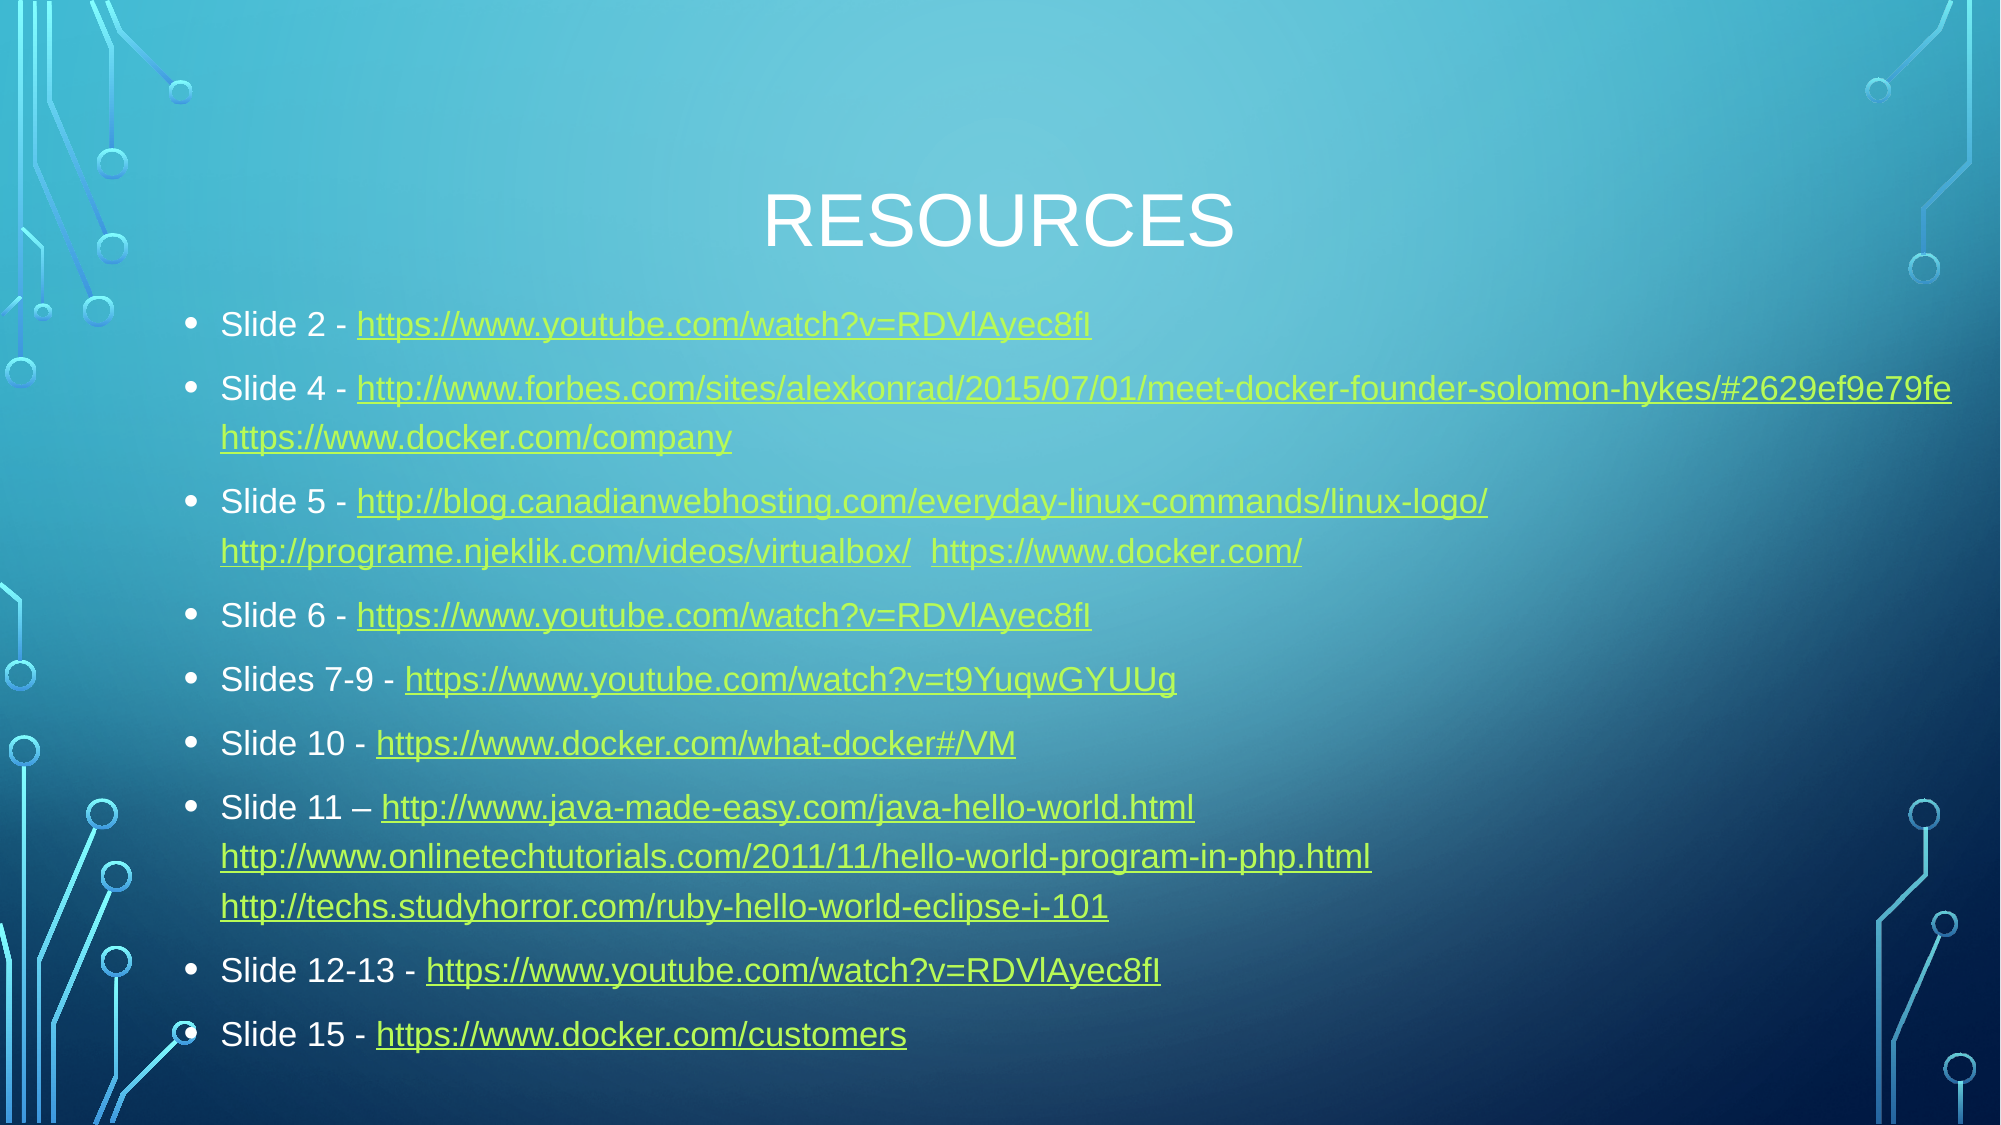

# Resources
Slide 2 - https://www.youtube.com/watch?v=RDVlAyec8fI
Slide 4 - http://www.forbes.com/sites/alexkonrad/2015/07/01/meet-docker-founder-solomon-hykes/#2629ef9e79fe https://www.docker.com/company
Slide 5 - http://blog.canadianwebhosting.com/everyday-linux-commands/linux-logo/ http://programe.njeklik.com/videos/virtualbox/  https://www.docker.com/
Slide 6 - https://www.youtube.com/watch?v=RDVlAyec8fI
Slides 7-9 - https://www.youtube.com/watch?v=t9YuqwGYUUg
Slide 10 - https://www.docker.com/what-docker#/VM
Slide 11 – http://www.java-made-easy.com/java-hello-world.html http://www.onlinetechtutorials.com/2011/11/hello-world-program-in-php.html http://techs.studyhorror.com/ruby-hello-world-eclipse-i-101
Slide 12-13 - https://www.youtube.com/watch?v=RDVlAyec8fI
Slide 15 - https://www.docker.com/customers